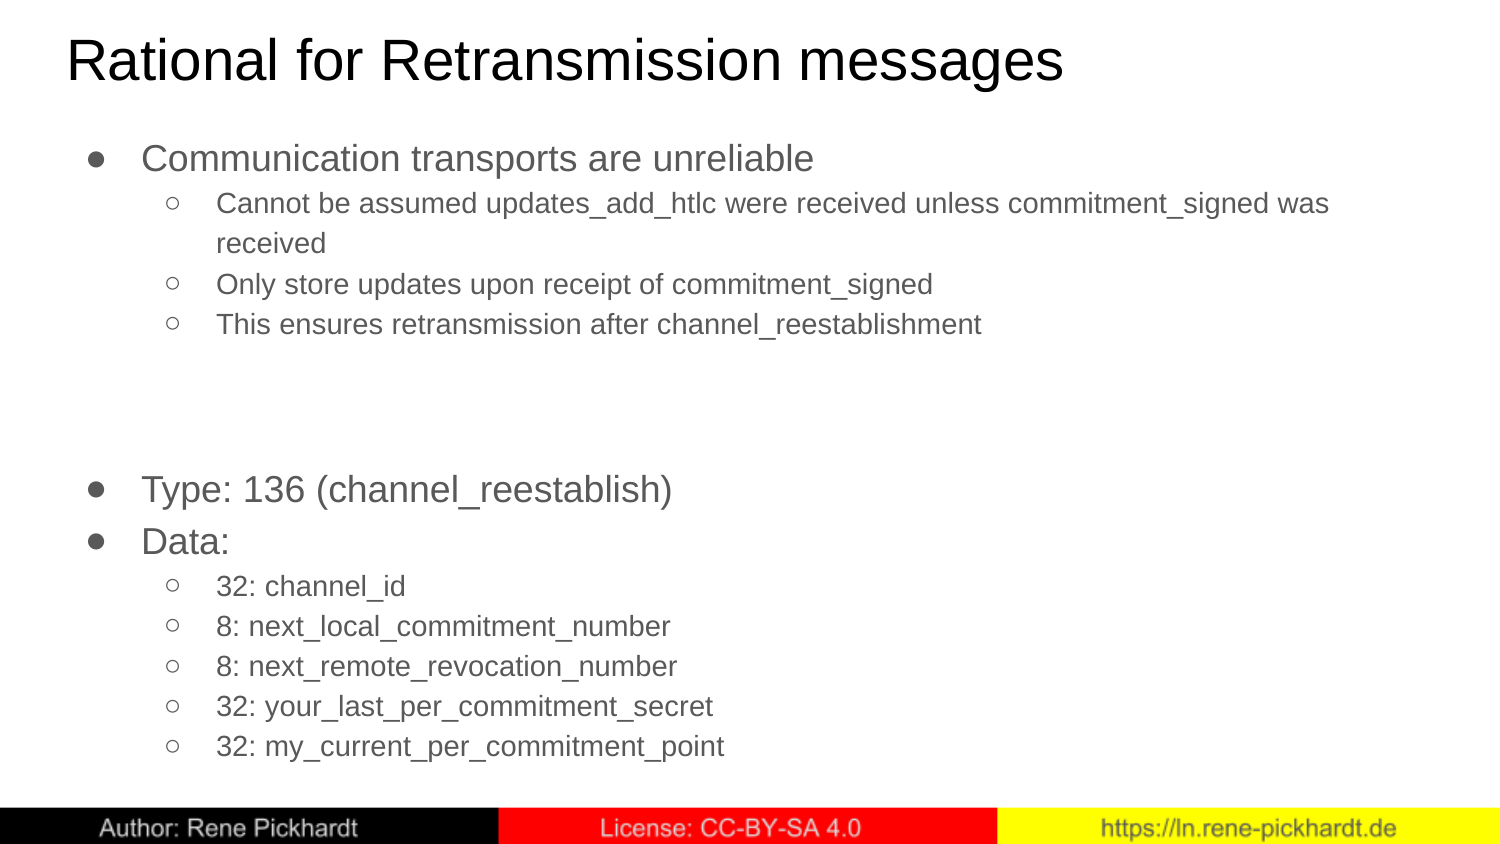

# Rational for Retransmission messages
Communication transports are unreliable
Cannot be assumed updates_add_htlc were received unless commitment_signed was received
Only store updates upon receipt of commitment_signed
This ensures retransmission after channel_reestablishment

Type: 136 (channel_reestablish)
Data:
32: channel_id
8: next_local_commitment_number
8: next_remote_revocation_number
32: your_last_per_commitment_secret
32: my_current_per_commitment_point